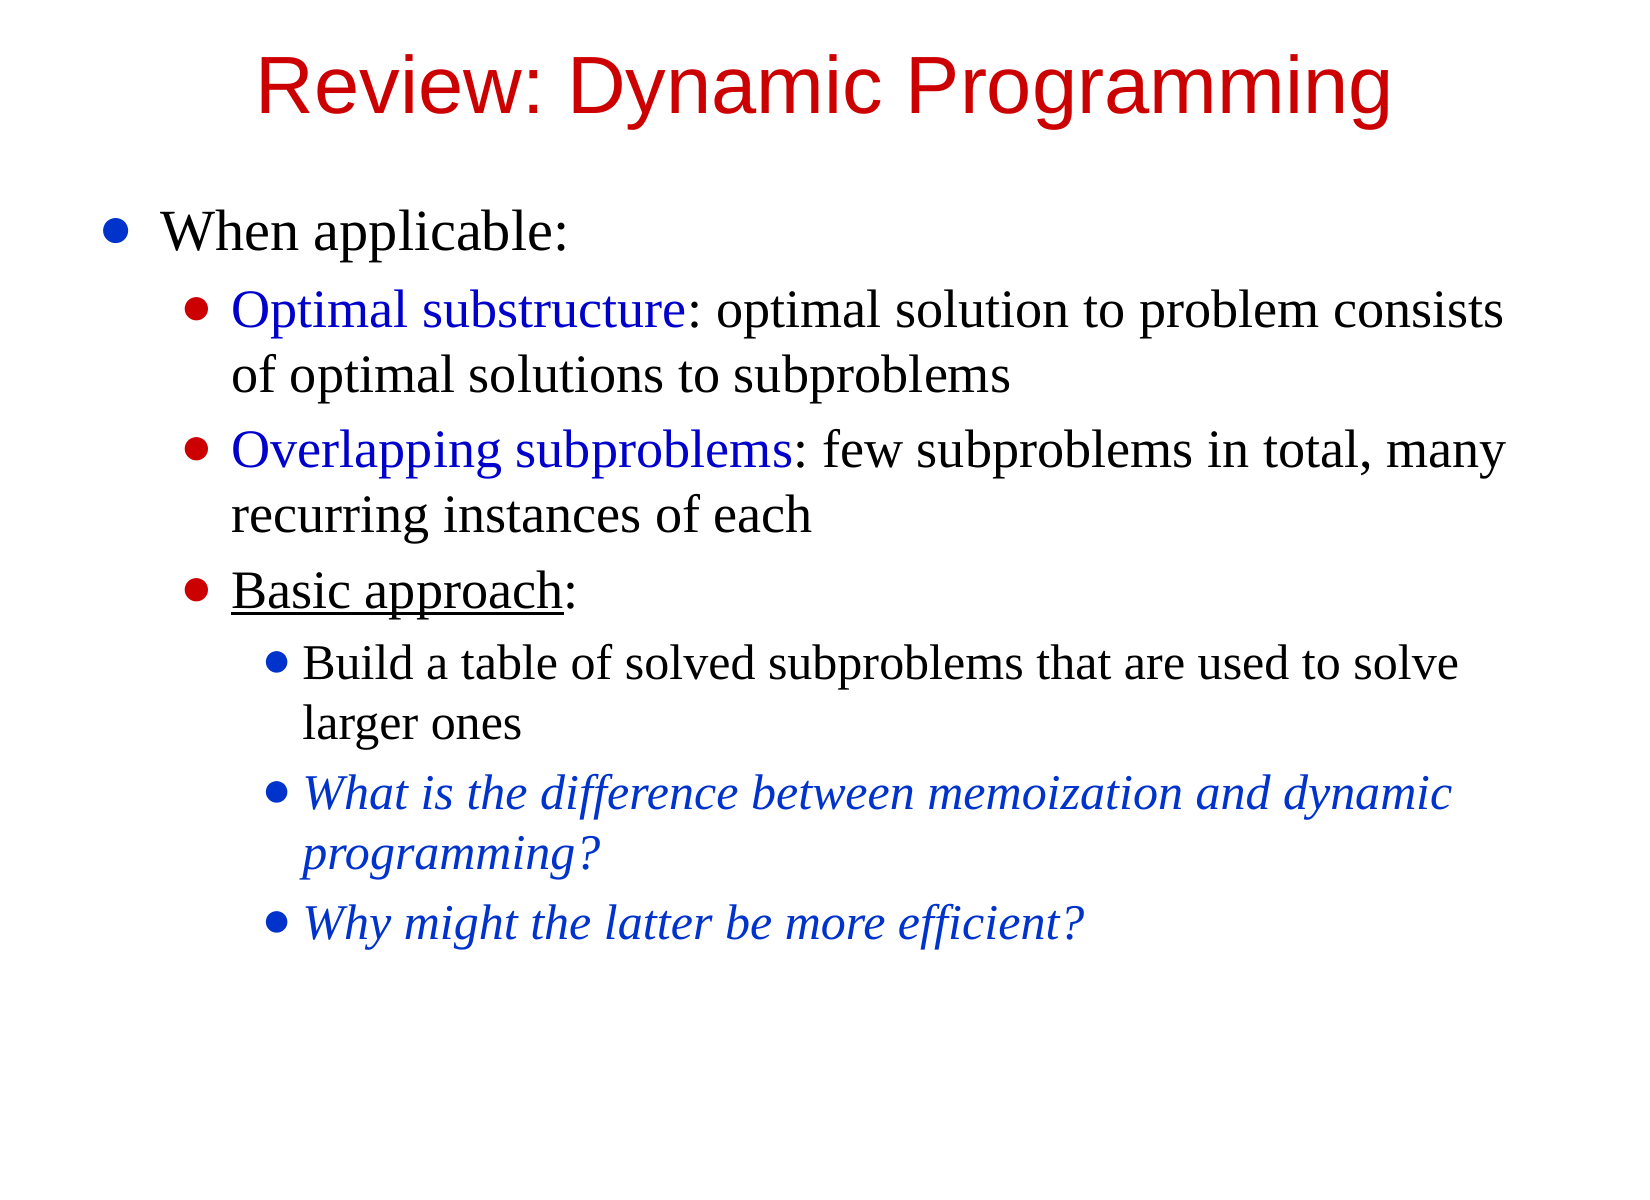

# Review: Dynamic Programming
When applicable:
Optimal substructure: optimal solution to problem consists of optimal solutions to subproblems
Overlapping subproblems: few subproblems in total, many recurring instances of each
Basic approach:
Build a table of solved subproblems that are used to solve larger ones
What is the difference between memoization and dynamic programming?
Why might the latter be more efficient?